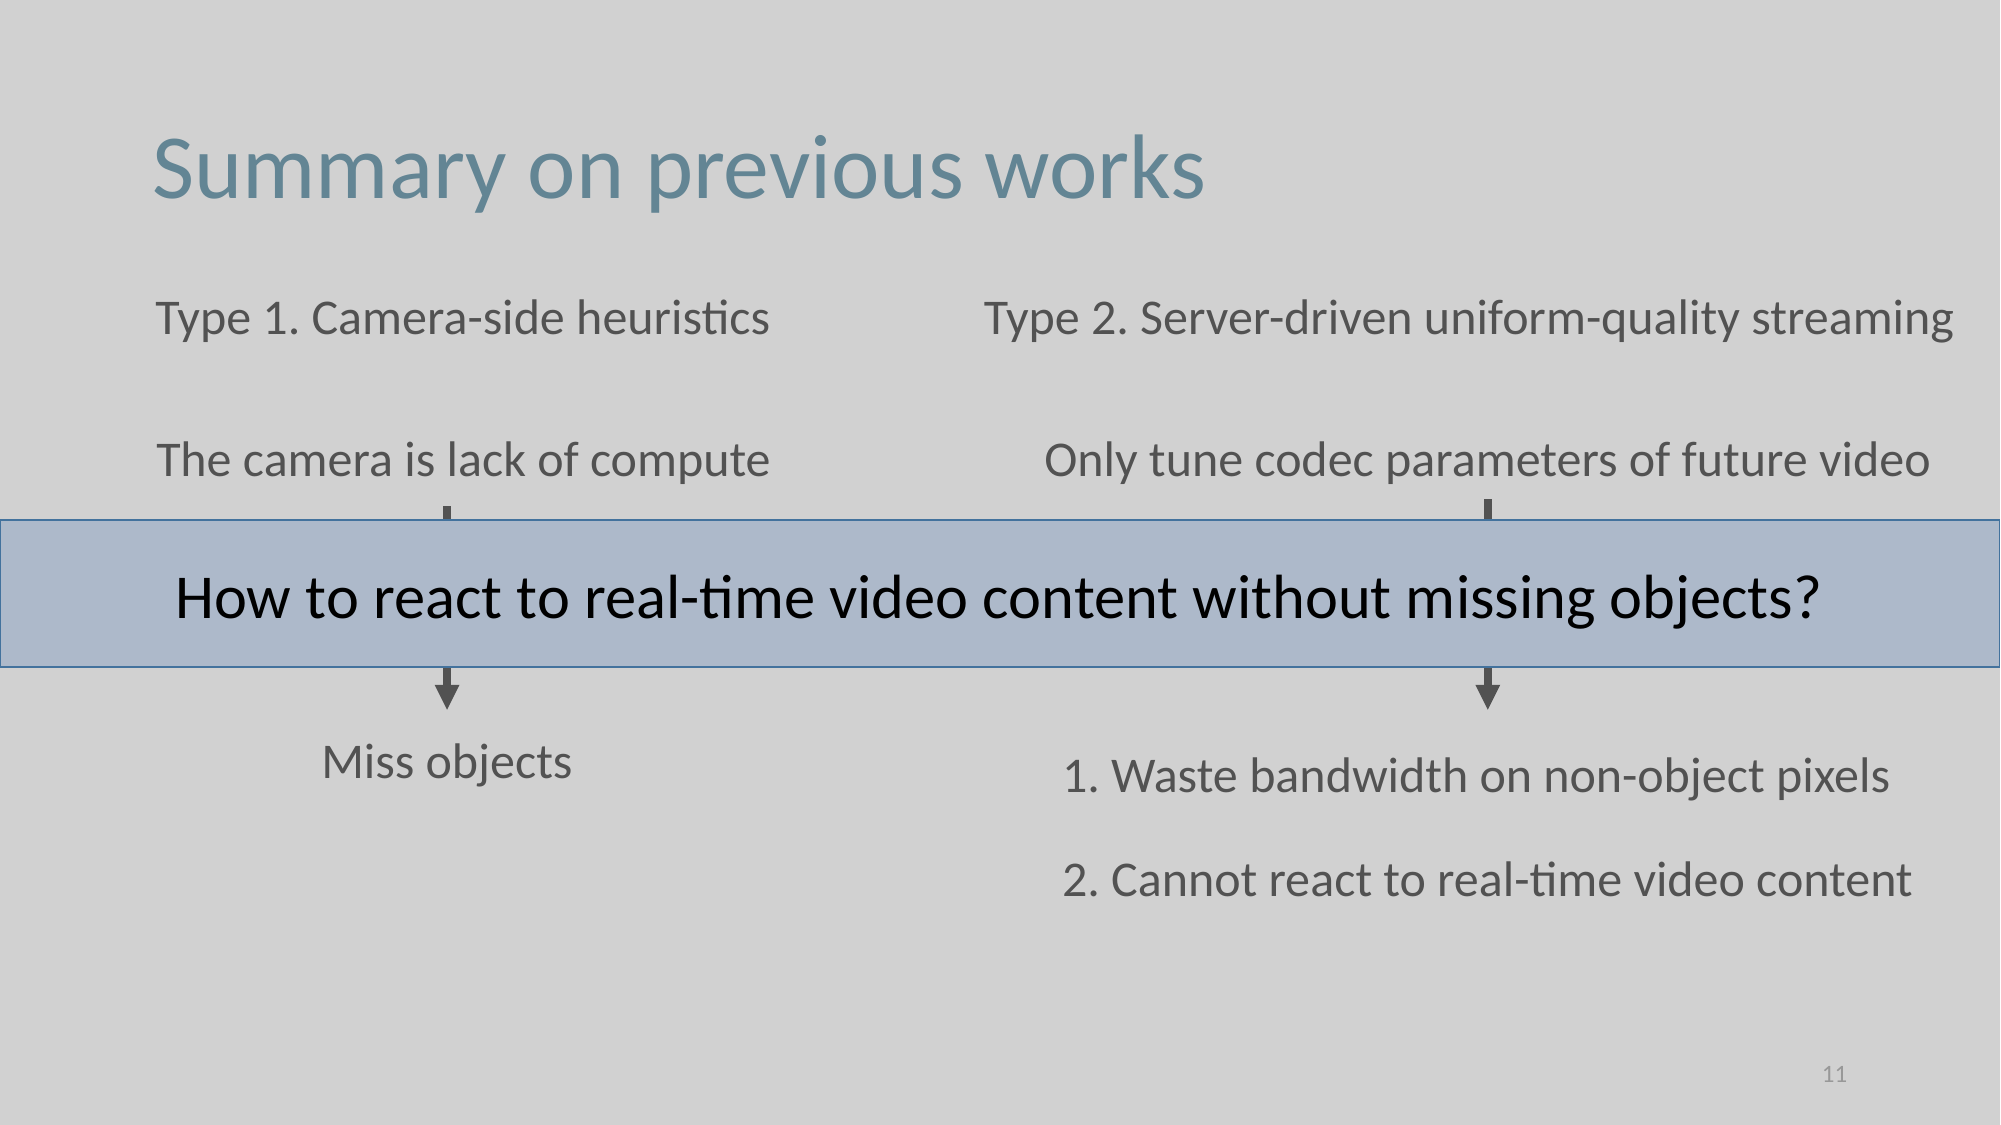

# Summary on previous works
Type 1. Camera-side heuristics
Type 2. Server-driven uniform-quality streaming
Only tune codec parameters of future video
The camera is lack of compute
How to react to real-time video content without missing objects?
Miss objects
1. Waste bandwidth on non-object pixels
2. Cannot react to real-time video content
11